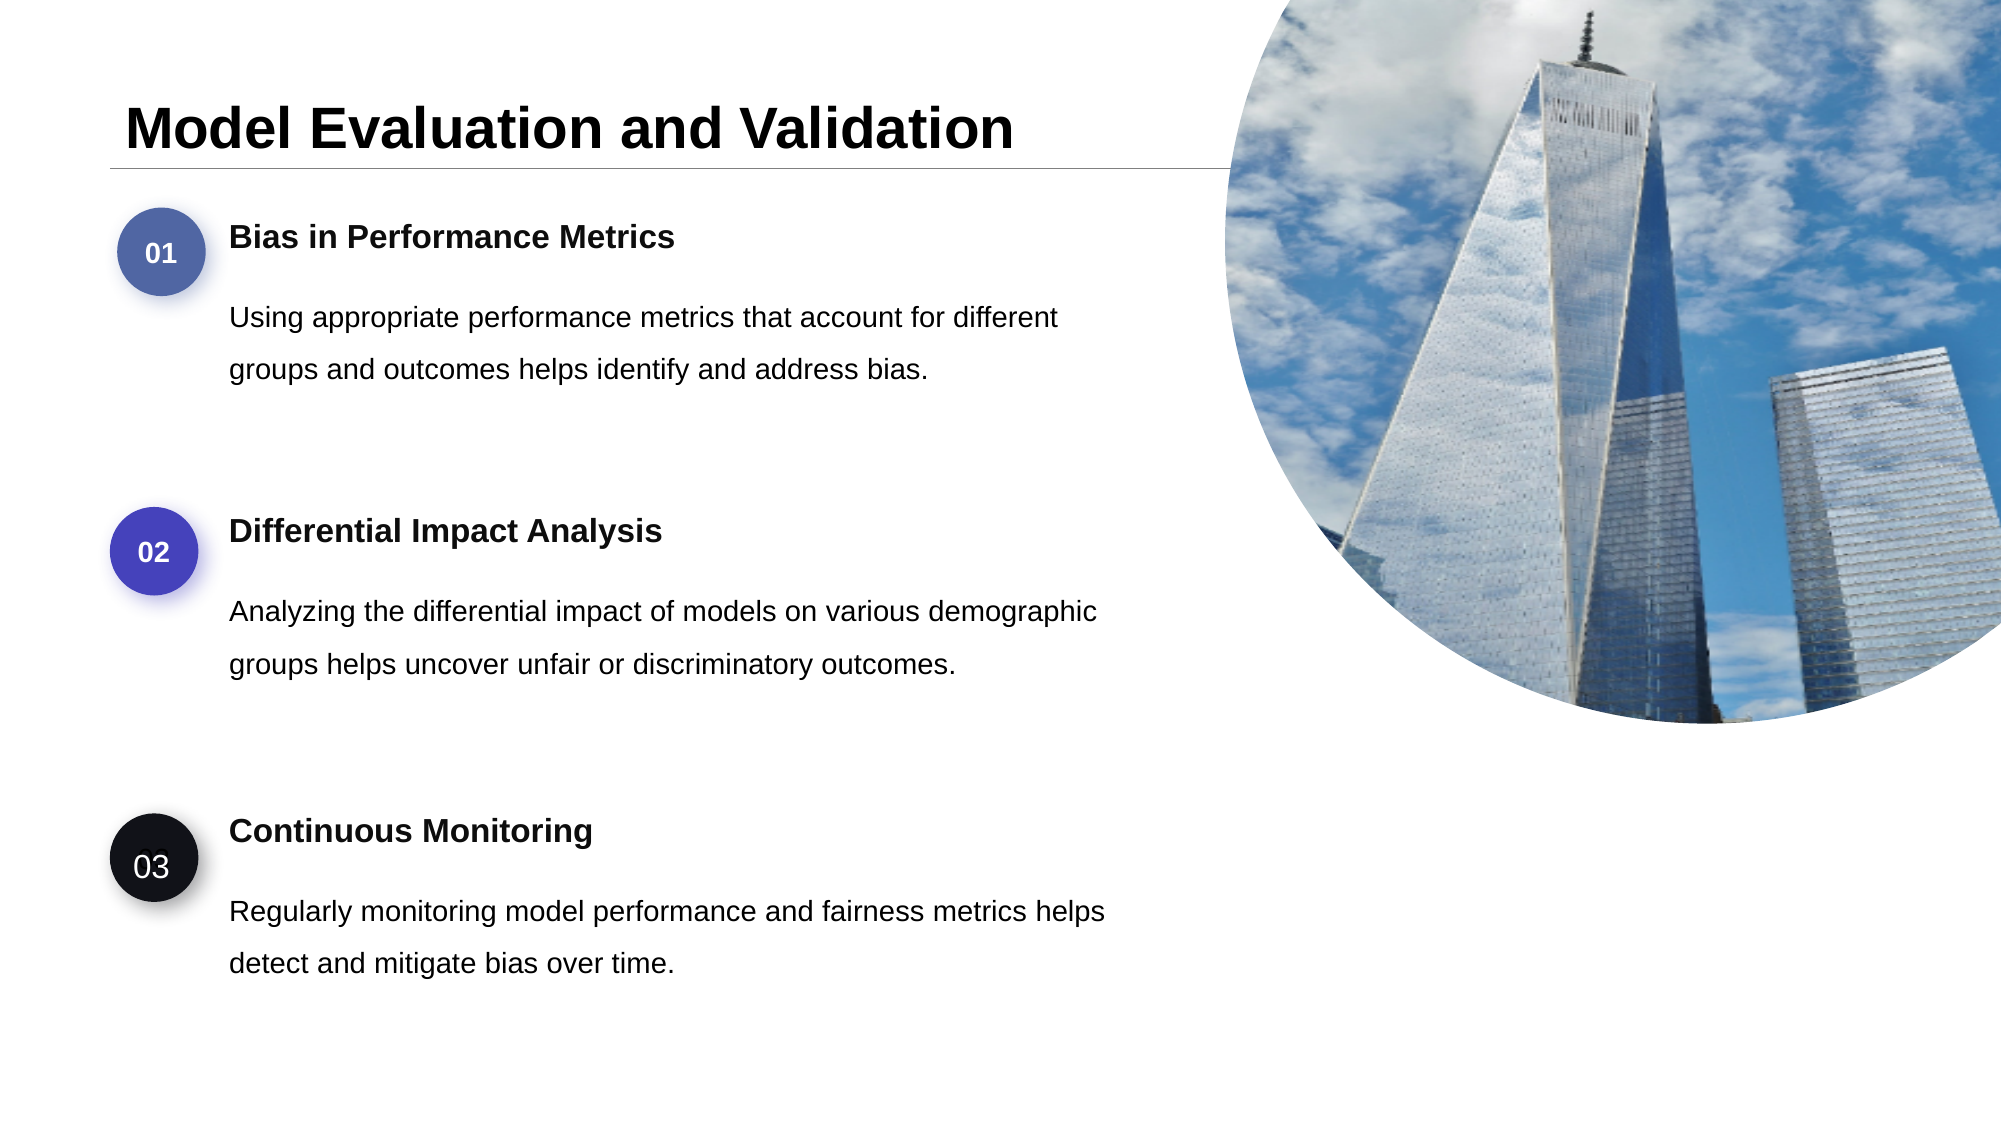

# Model Evaluation and Validation
01
Bias in Performance Metrics
Using appropriate performance metrics that account for different groups and outcomes helps identify and address bias.
Differential Impact Analysis
02
Analyzing the differential impact of models on various demographic groups helps uncover unfair or discriminatory outcomes.
Continuous Monitoring
03
03
Regularly monitoring model performance and fairness metrics helps detect and mitigate bias over time.